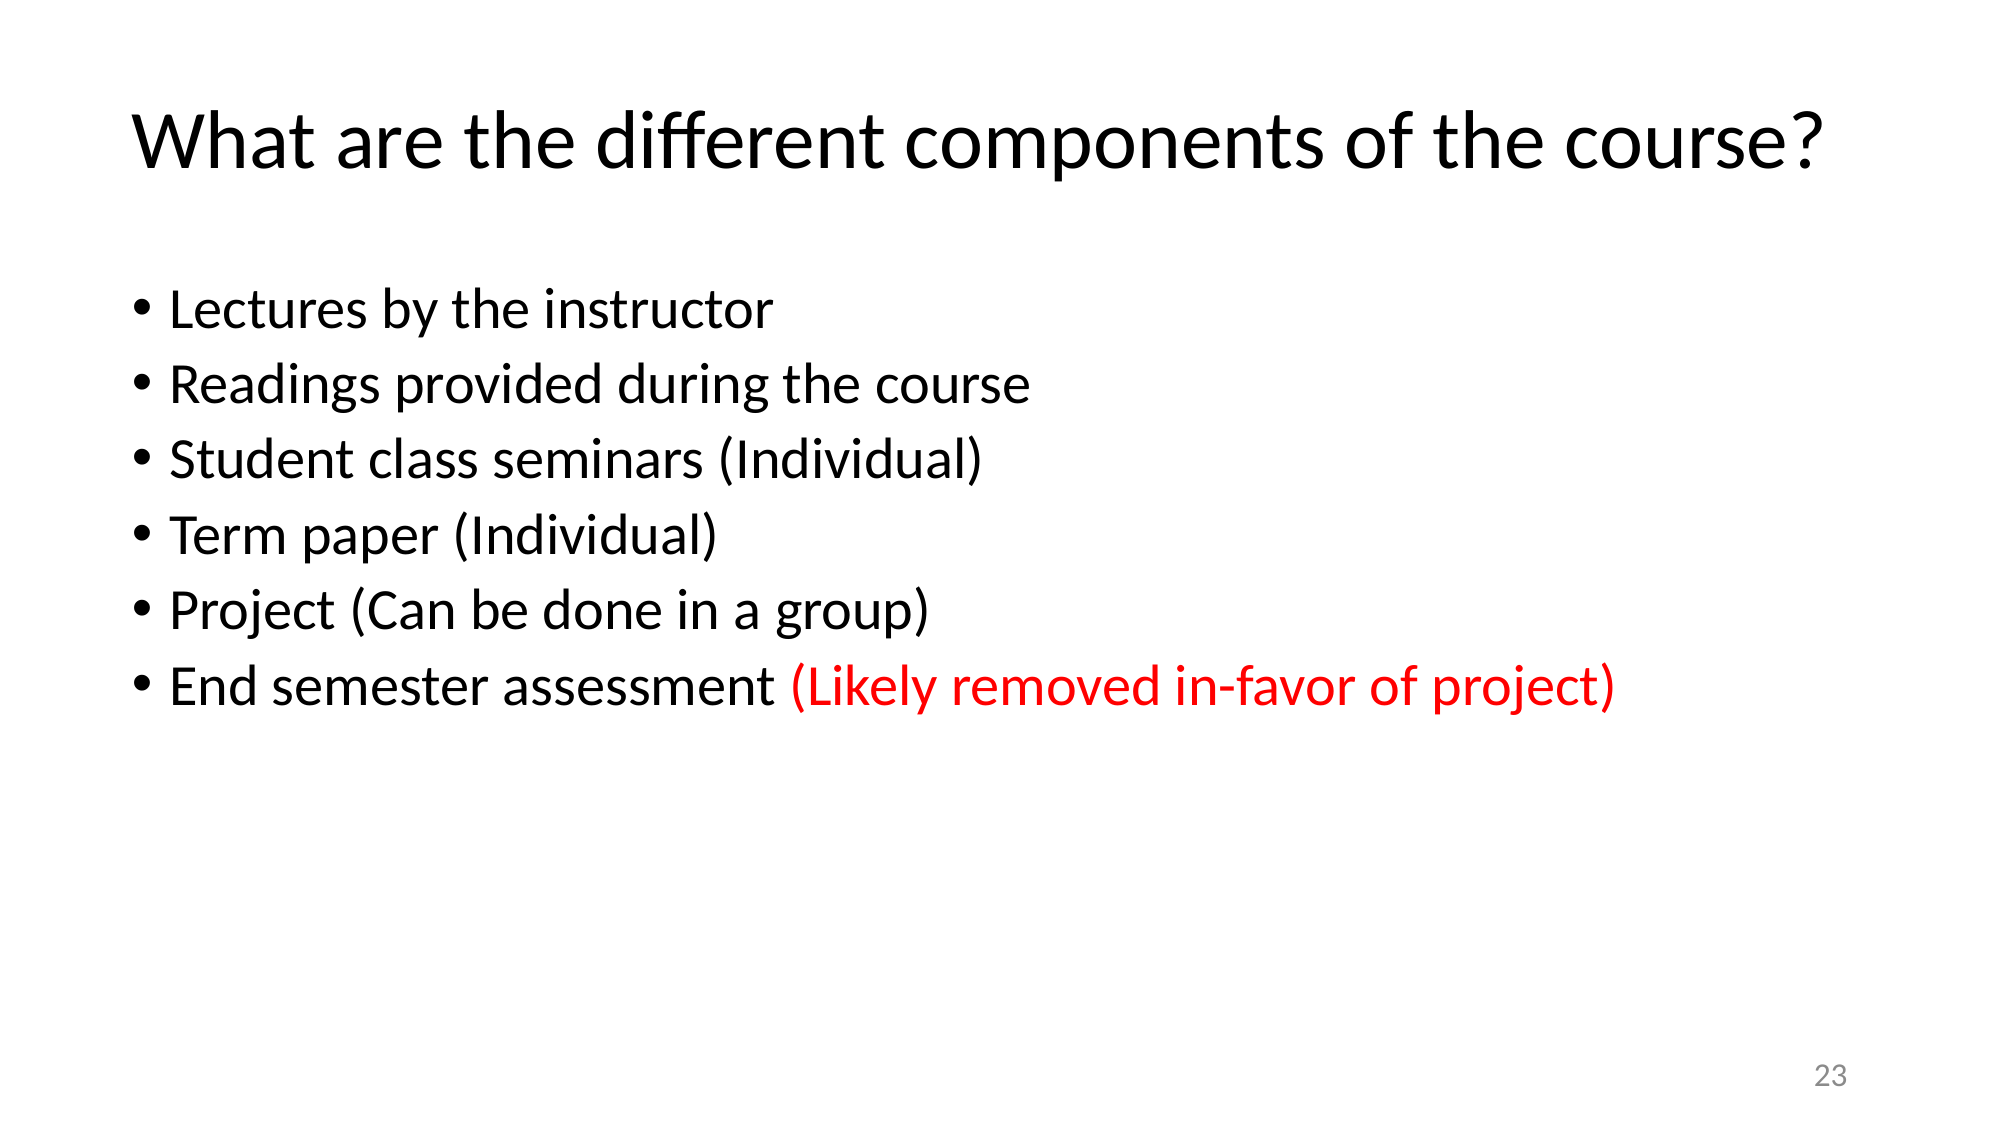

# What are the different components of the course?
Lectures by the instructor
Readings provided during the course
Student class seminars (Individual)
Term paper (Individual)
Project (Can be done in a group)
End semester assessment (Likely removed in-favor of project)

23